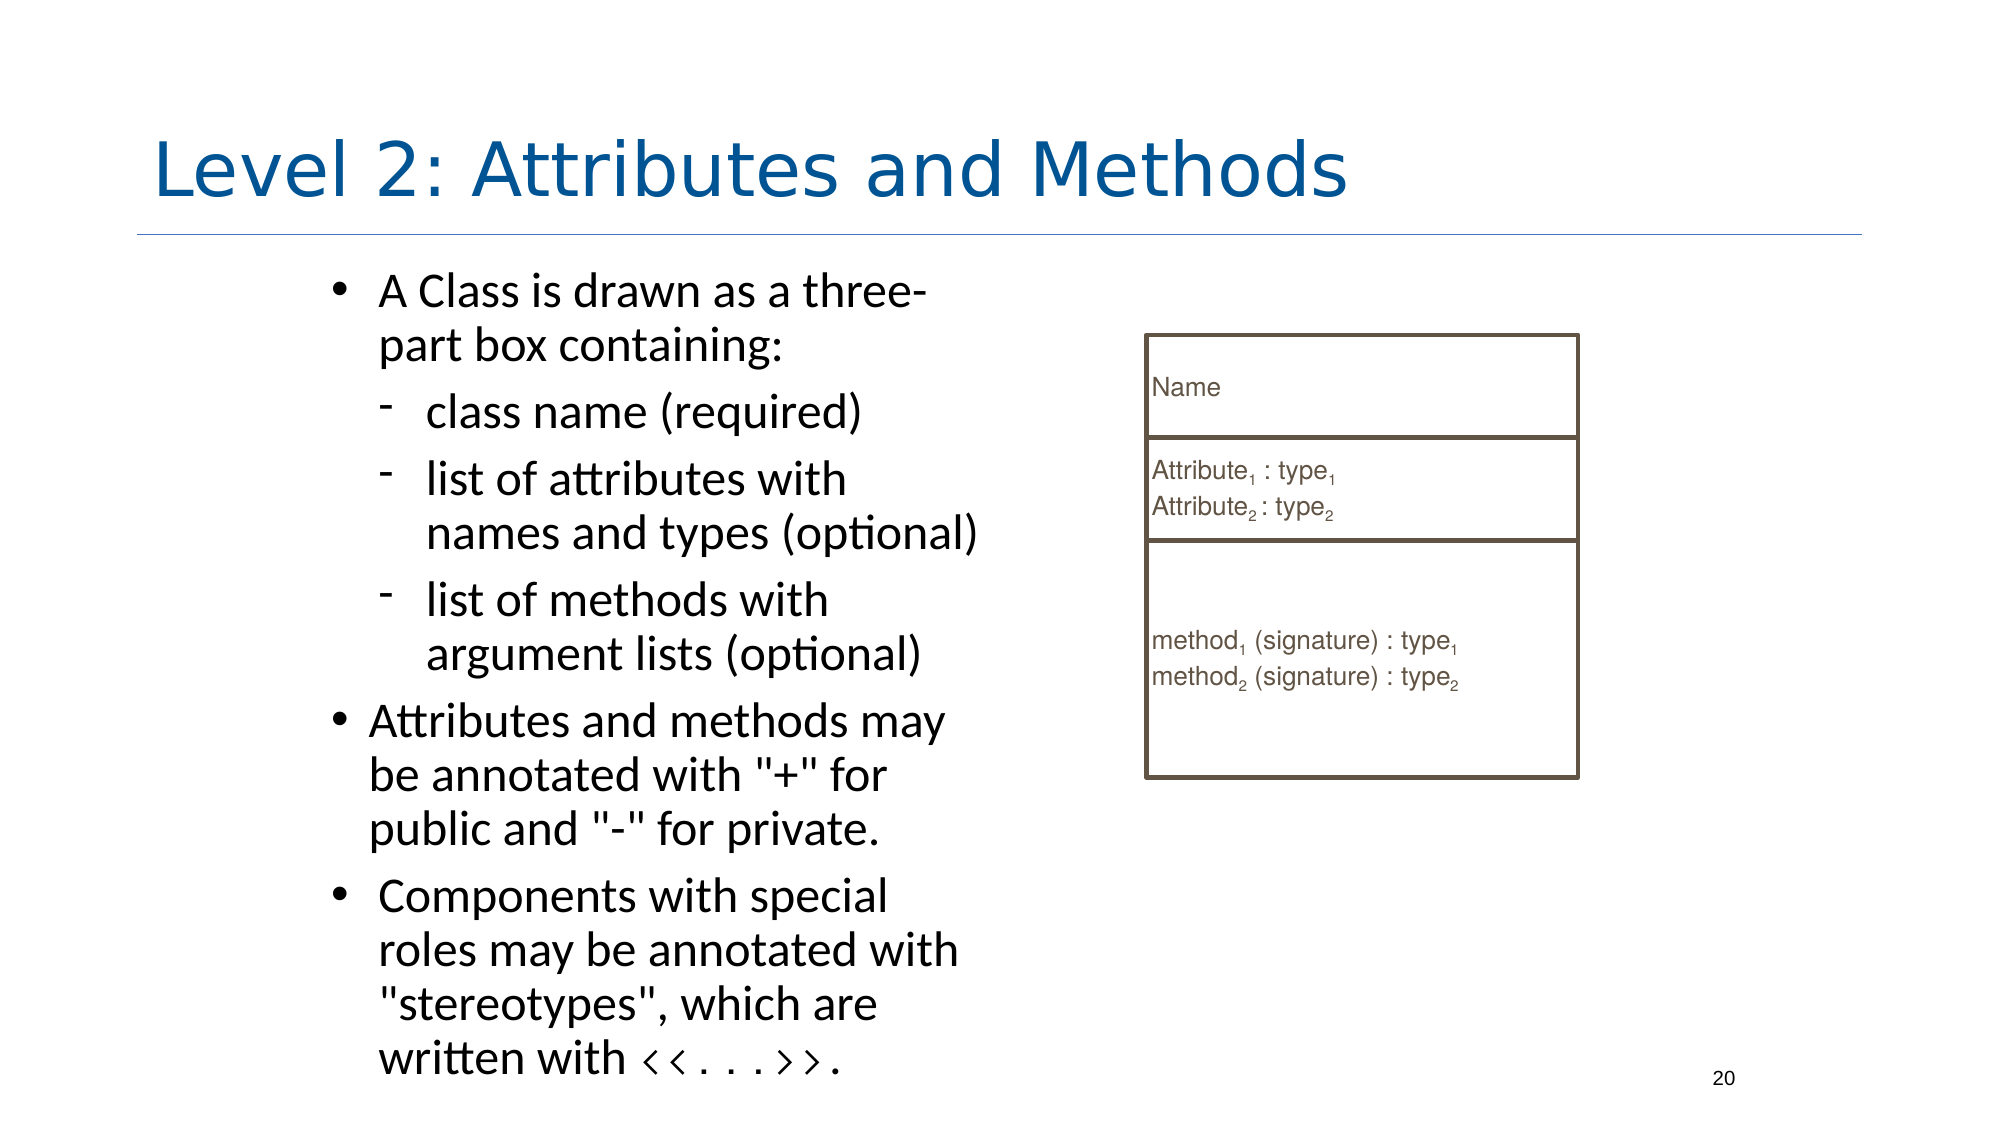

# Level 2: Attributes and Methods
A Class is drawn as a three-part box containing:
class name (required)
list of attributes with names and types (optional)
list of methods with argument lists (optional)
Attributes and methods may be annotated with "+" for public and "-" for private.
Components with special roles may be annotated with "stereotypes", which are written with <<...>>.

Name
Attribute1 : type1
Attribute2 : type2

method1 (signature) : type1
method2 (signature) : type2

20